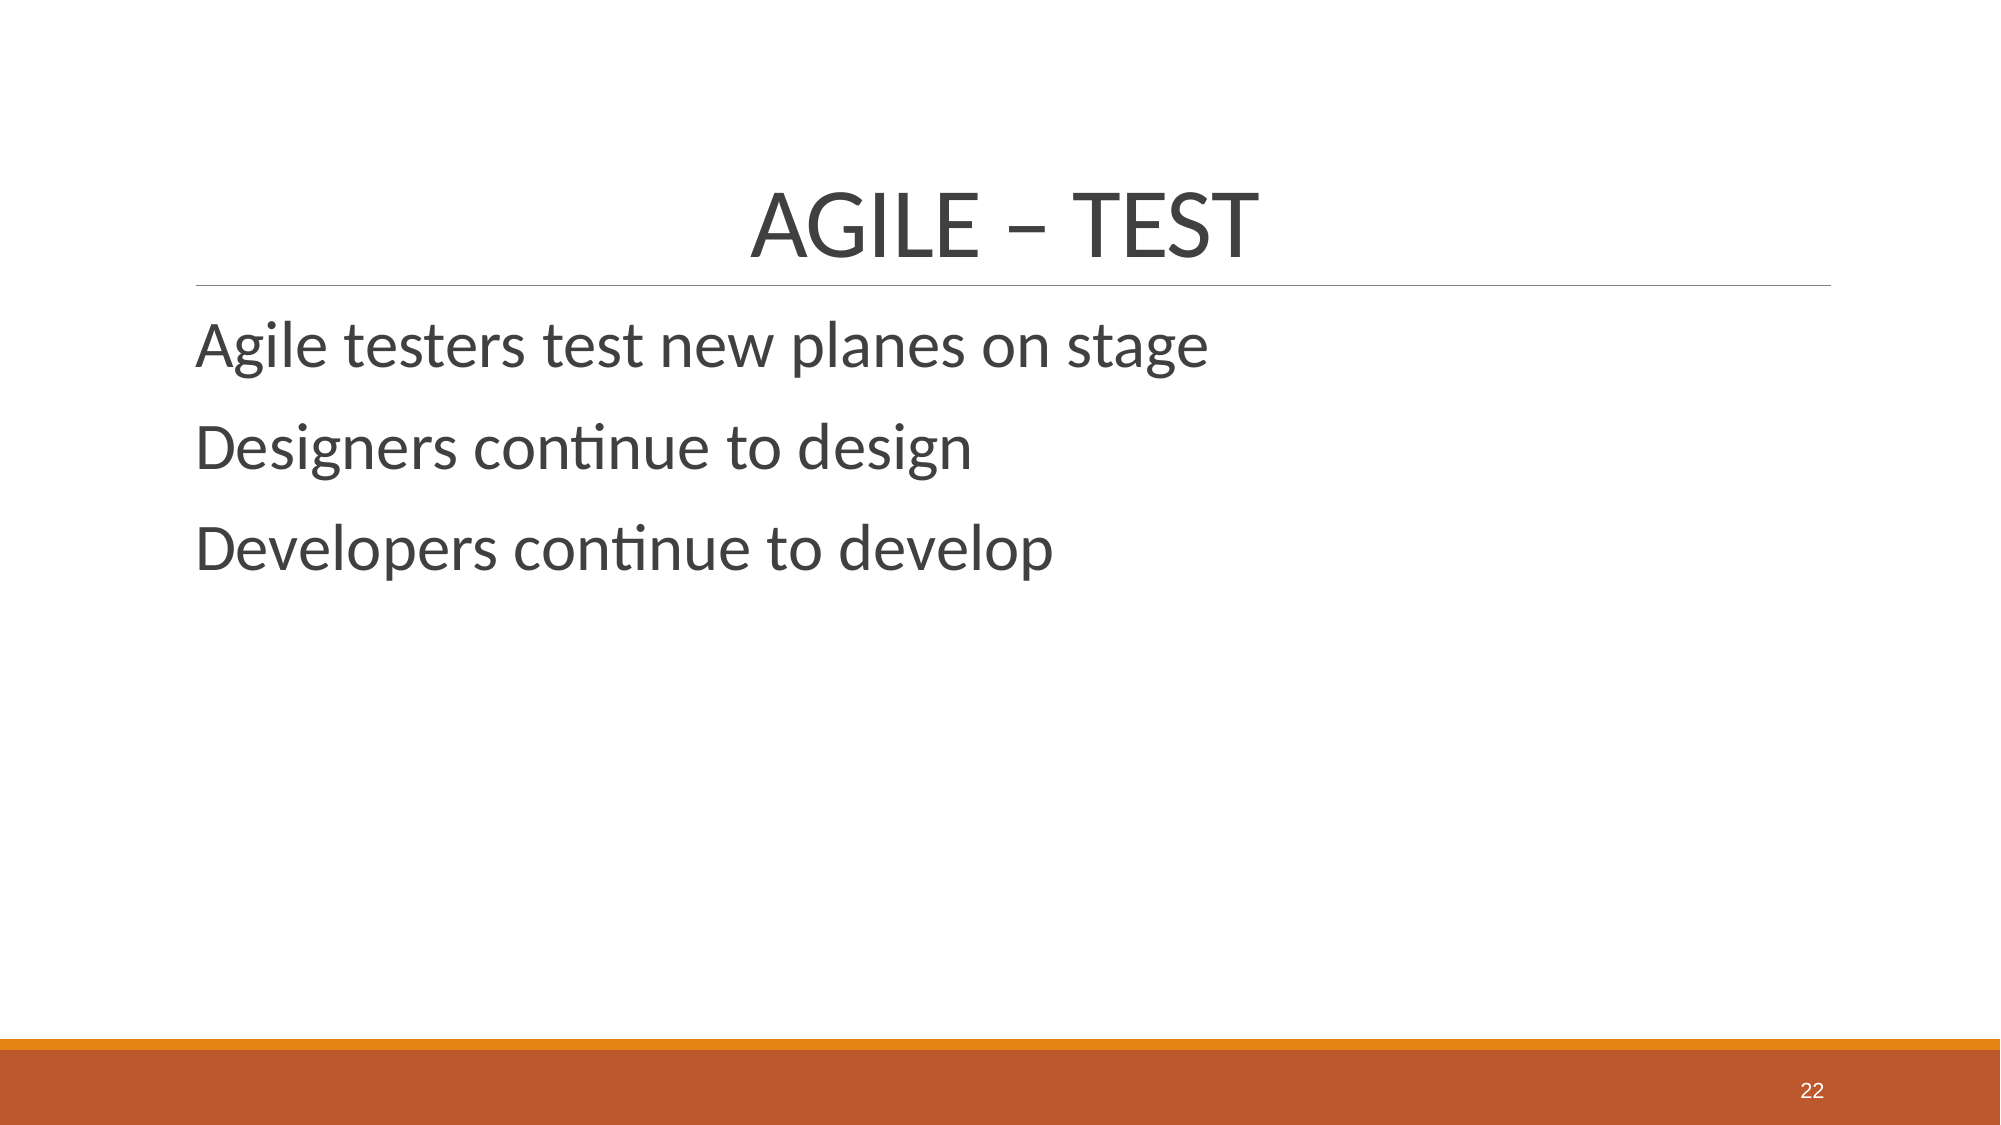

# AGILE – TEST
Agile testers test new planes on stage
Designers continue to design
Developers continue to develop
22